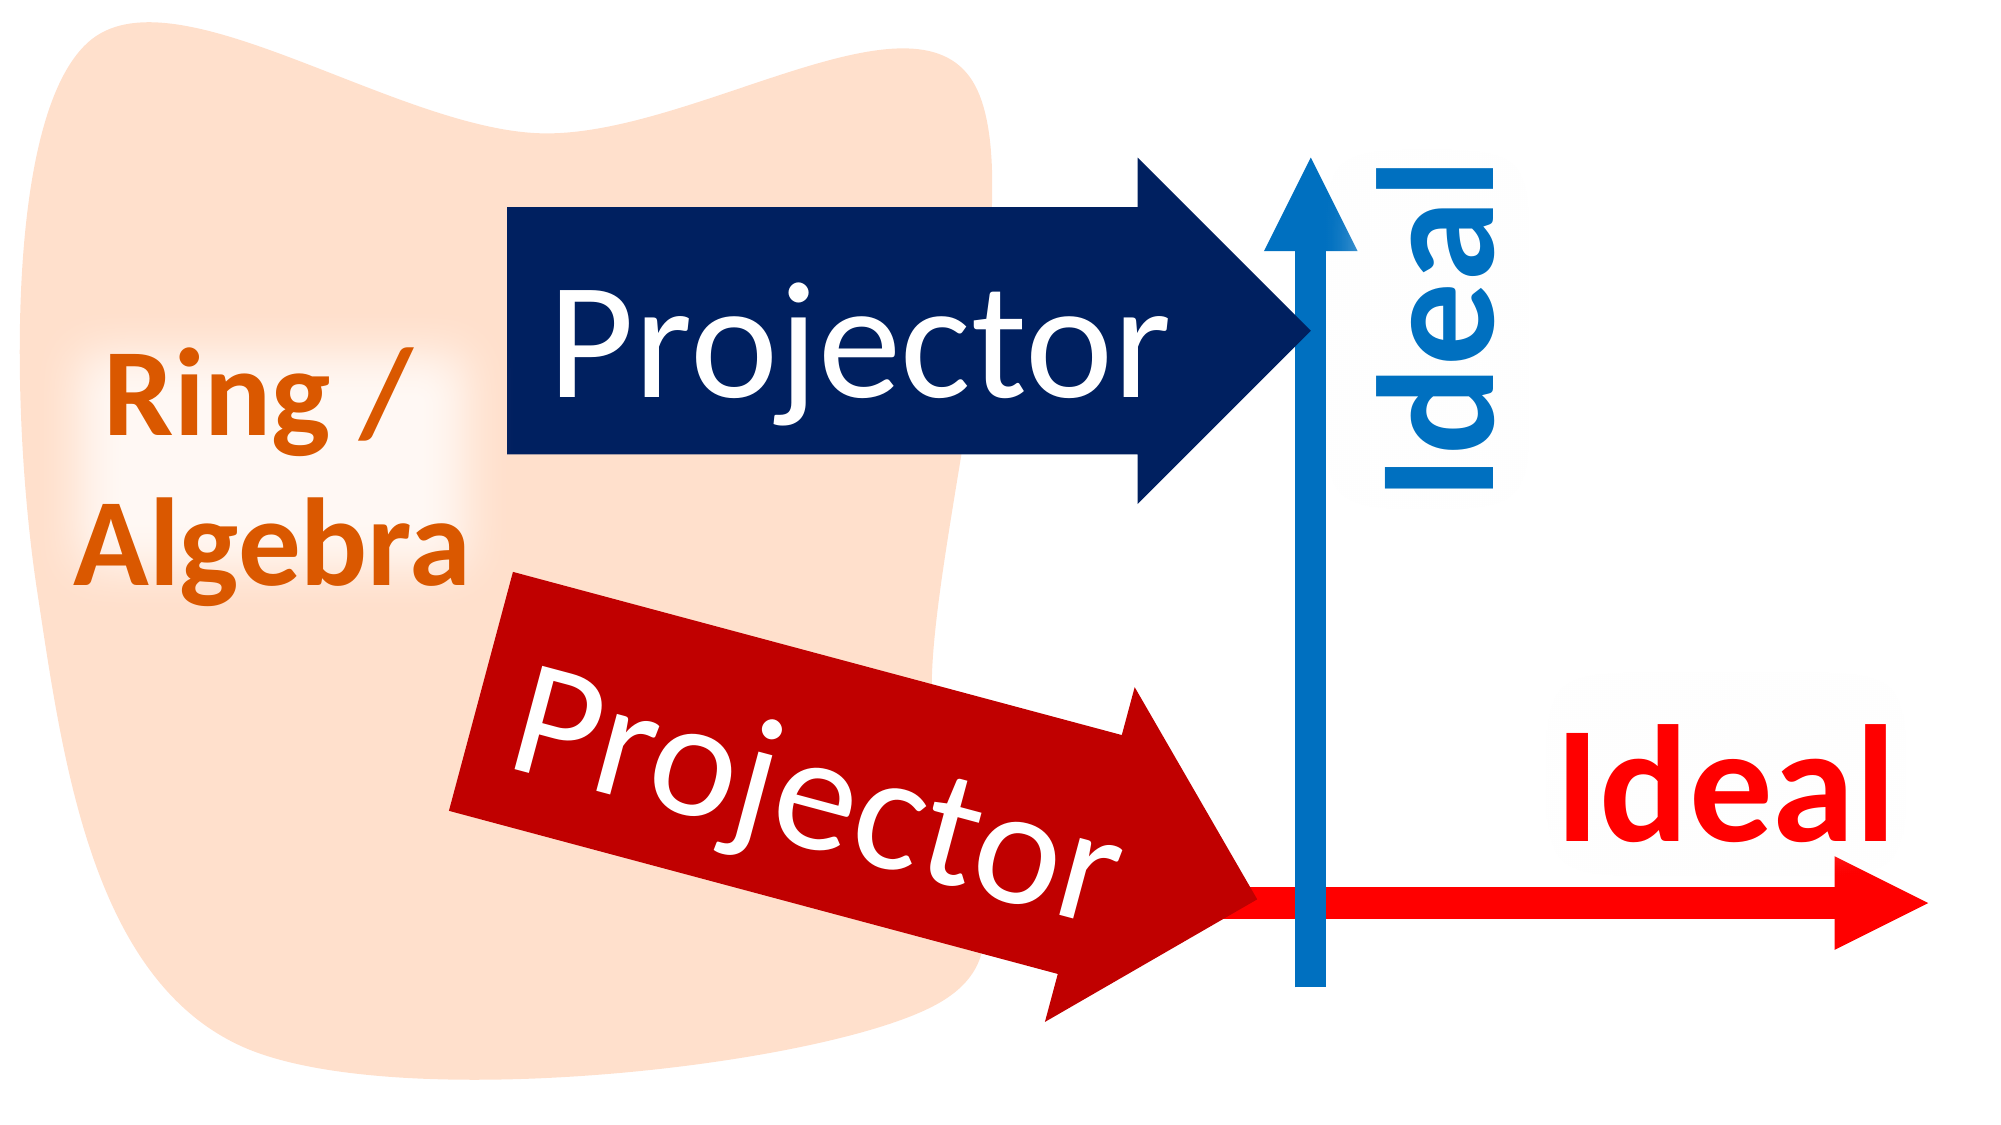

Projector
Ideal
Ring /
Algebra
Projector
Ideal